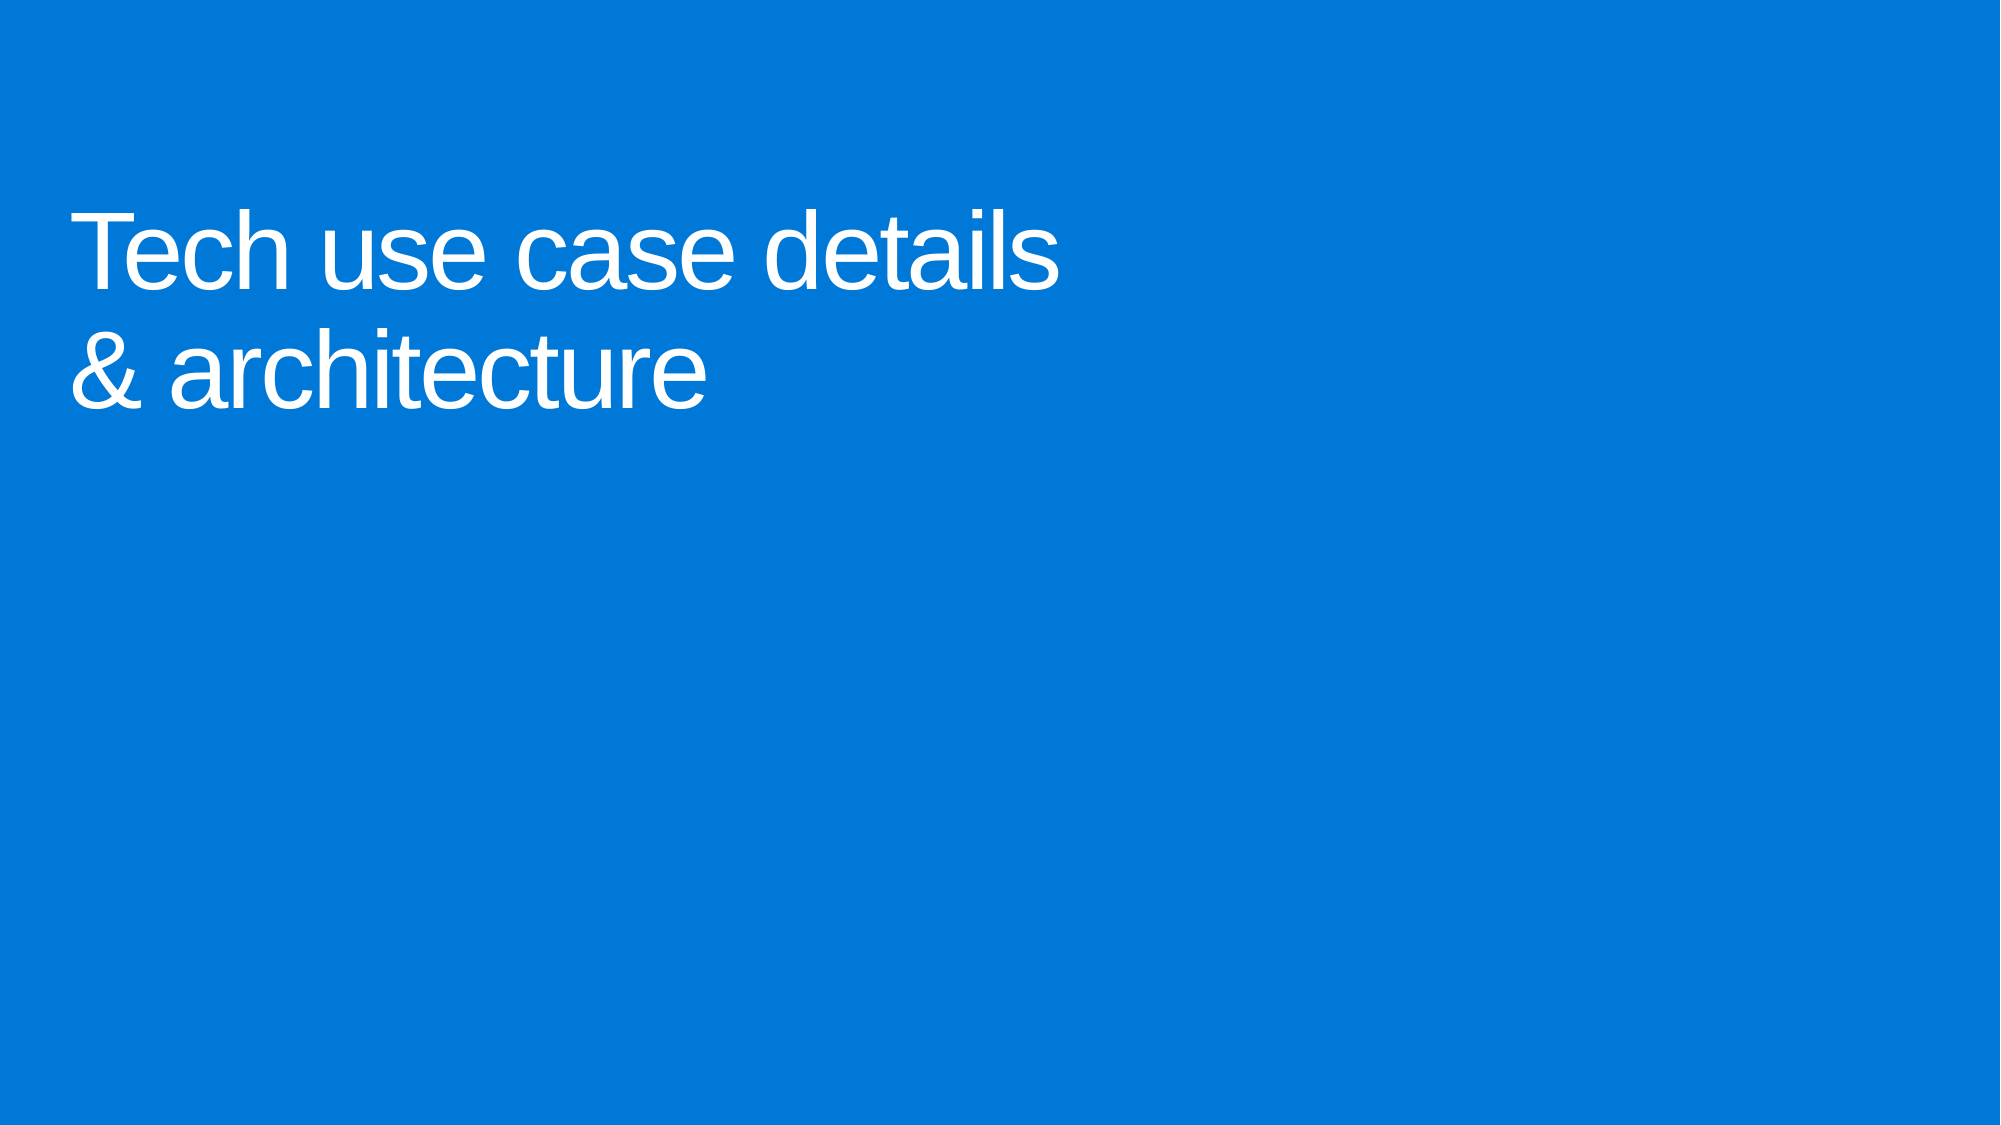

# Tech use case details & architecture